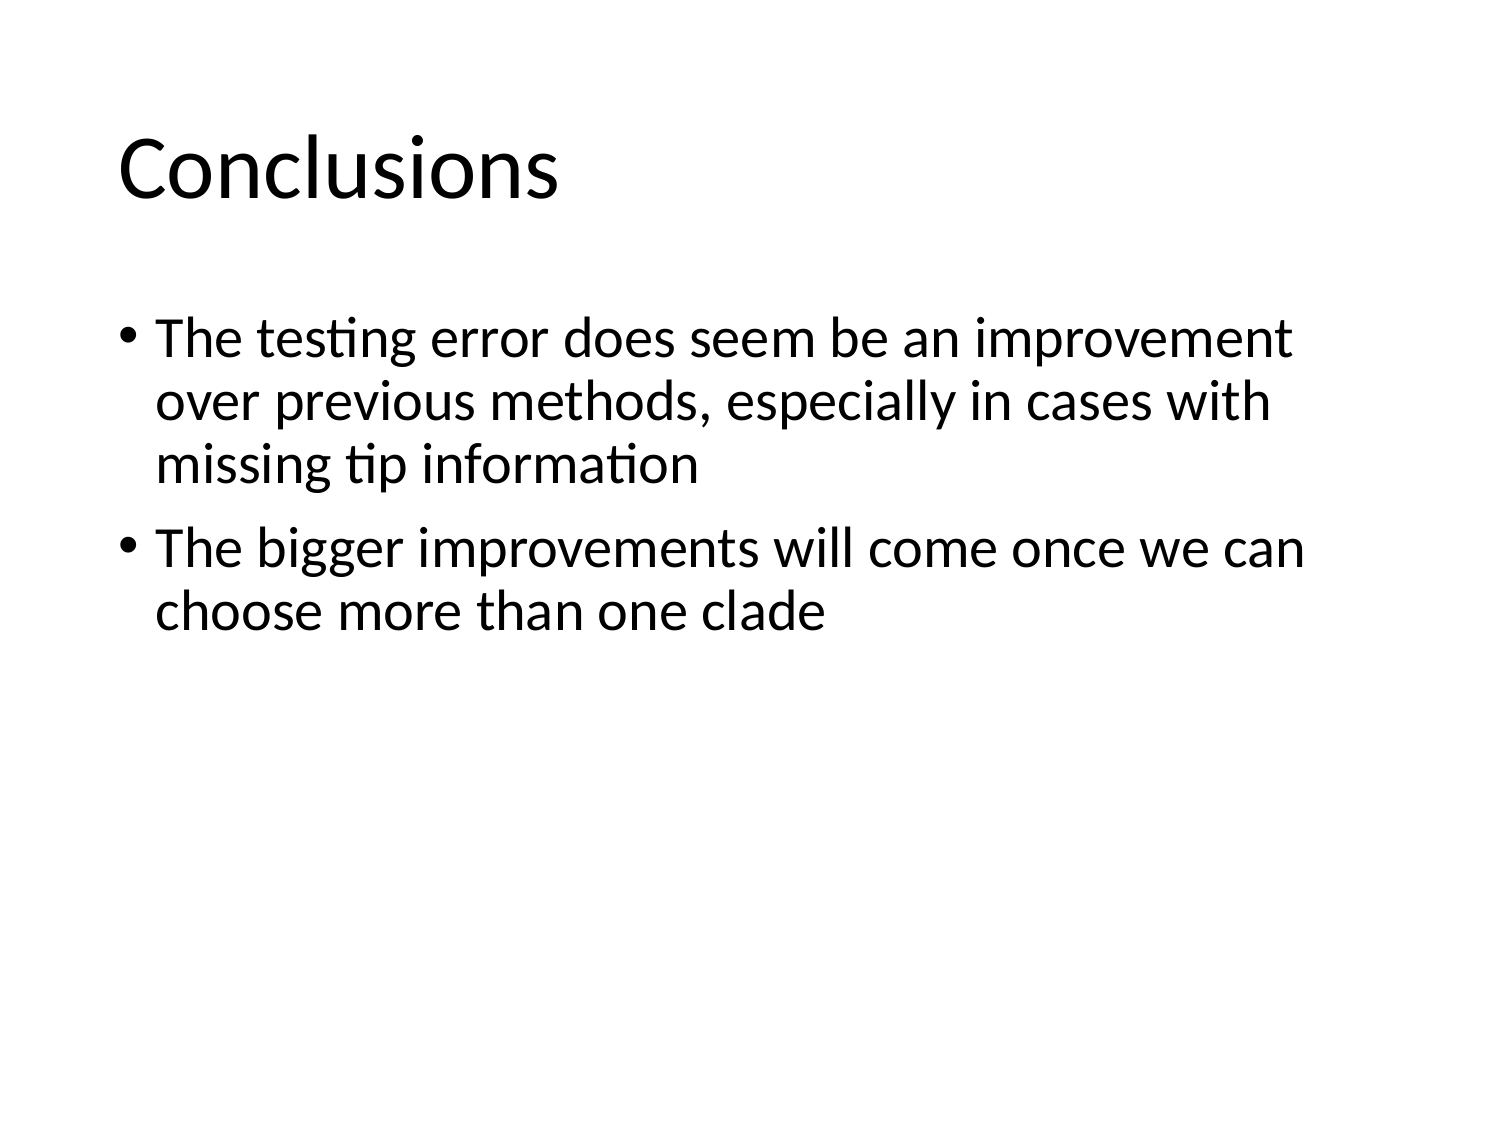

# Conclusions
The testing error does seem be an improvement over previous methods, especially in cases with missing tip information
The bigger improvements will come once we can choose more than one clade